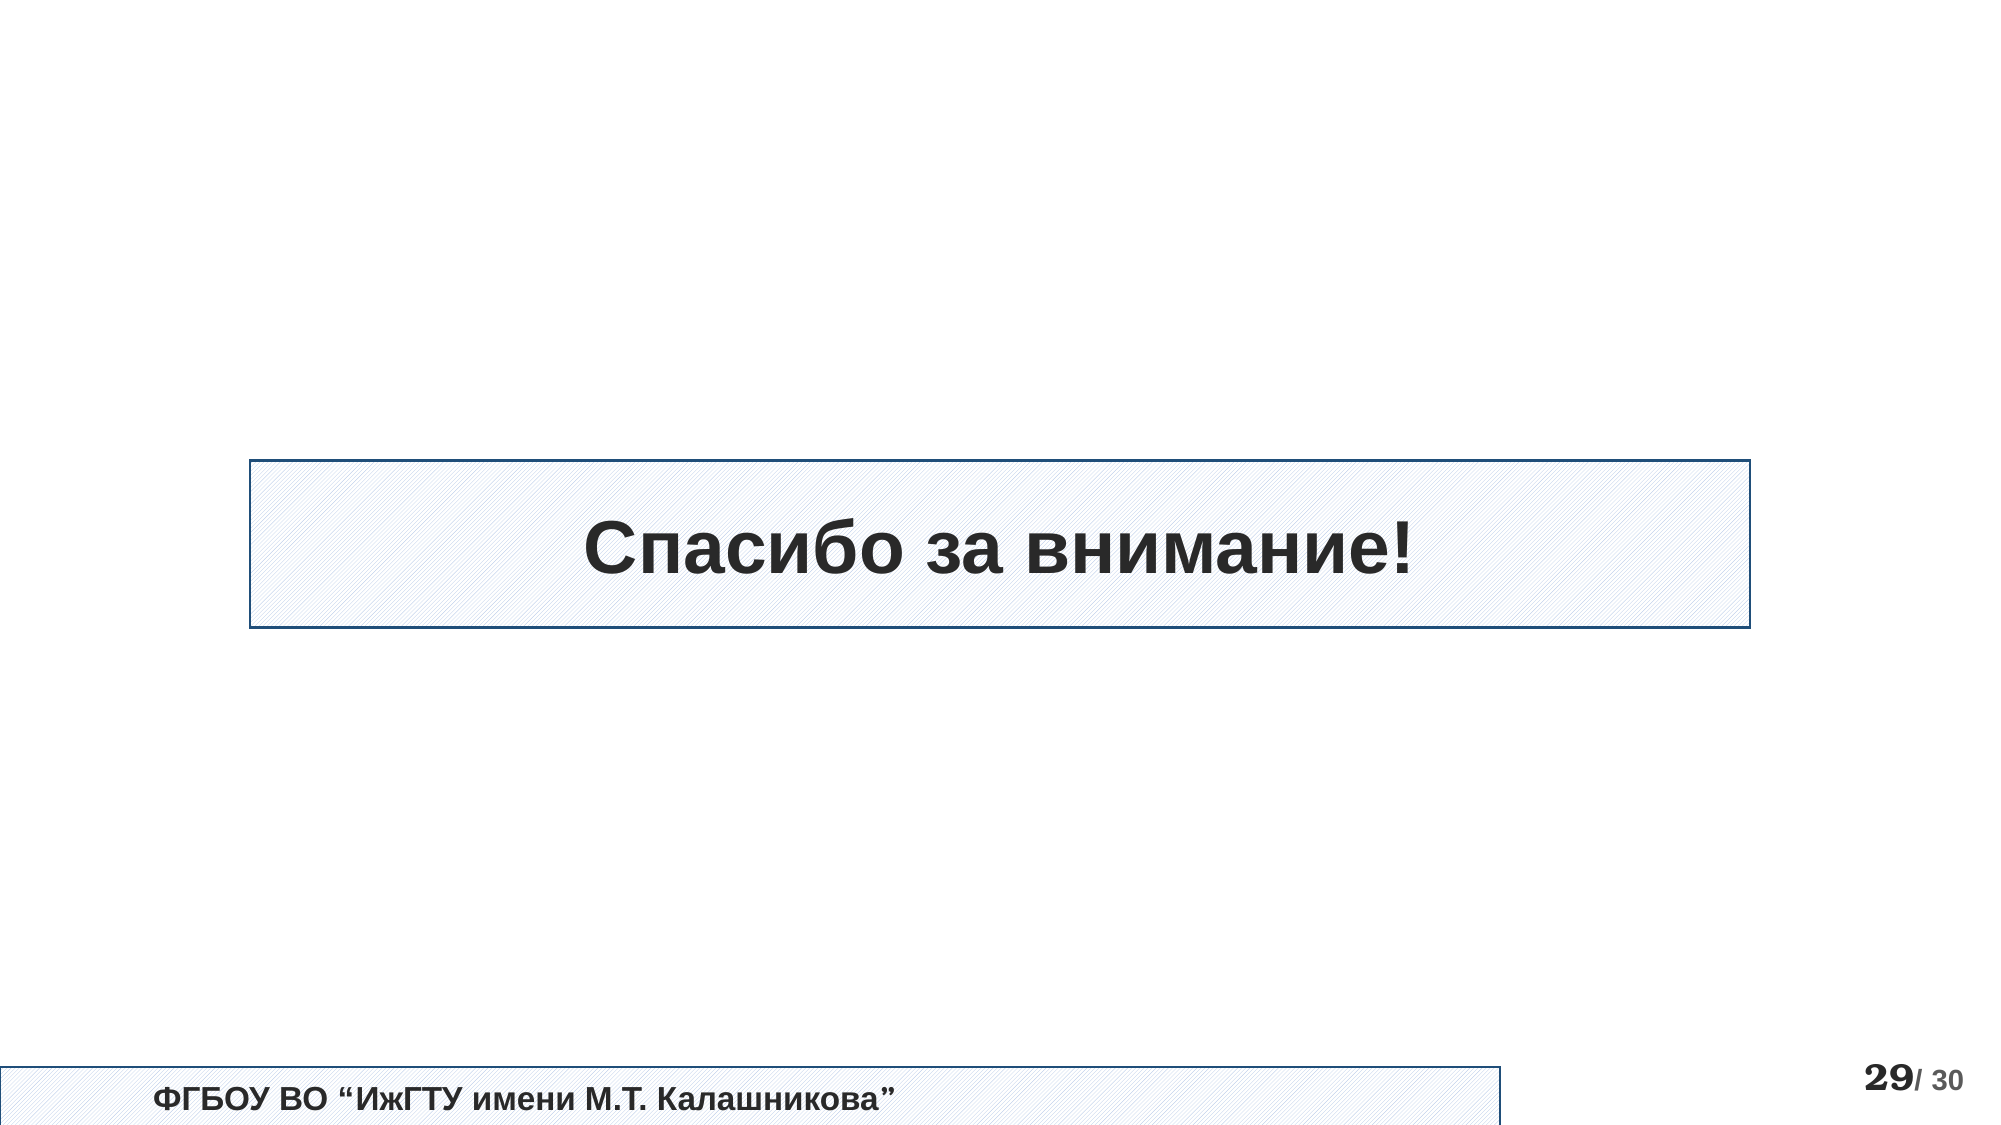

Спасибо за внимание!

29/30
	ФГБОУ ВО “ИжГТУ имени М.Т. Калашникова”